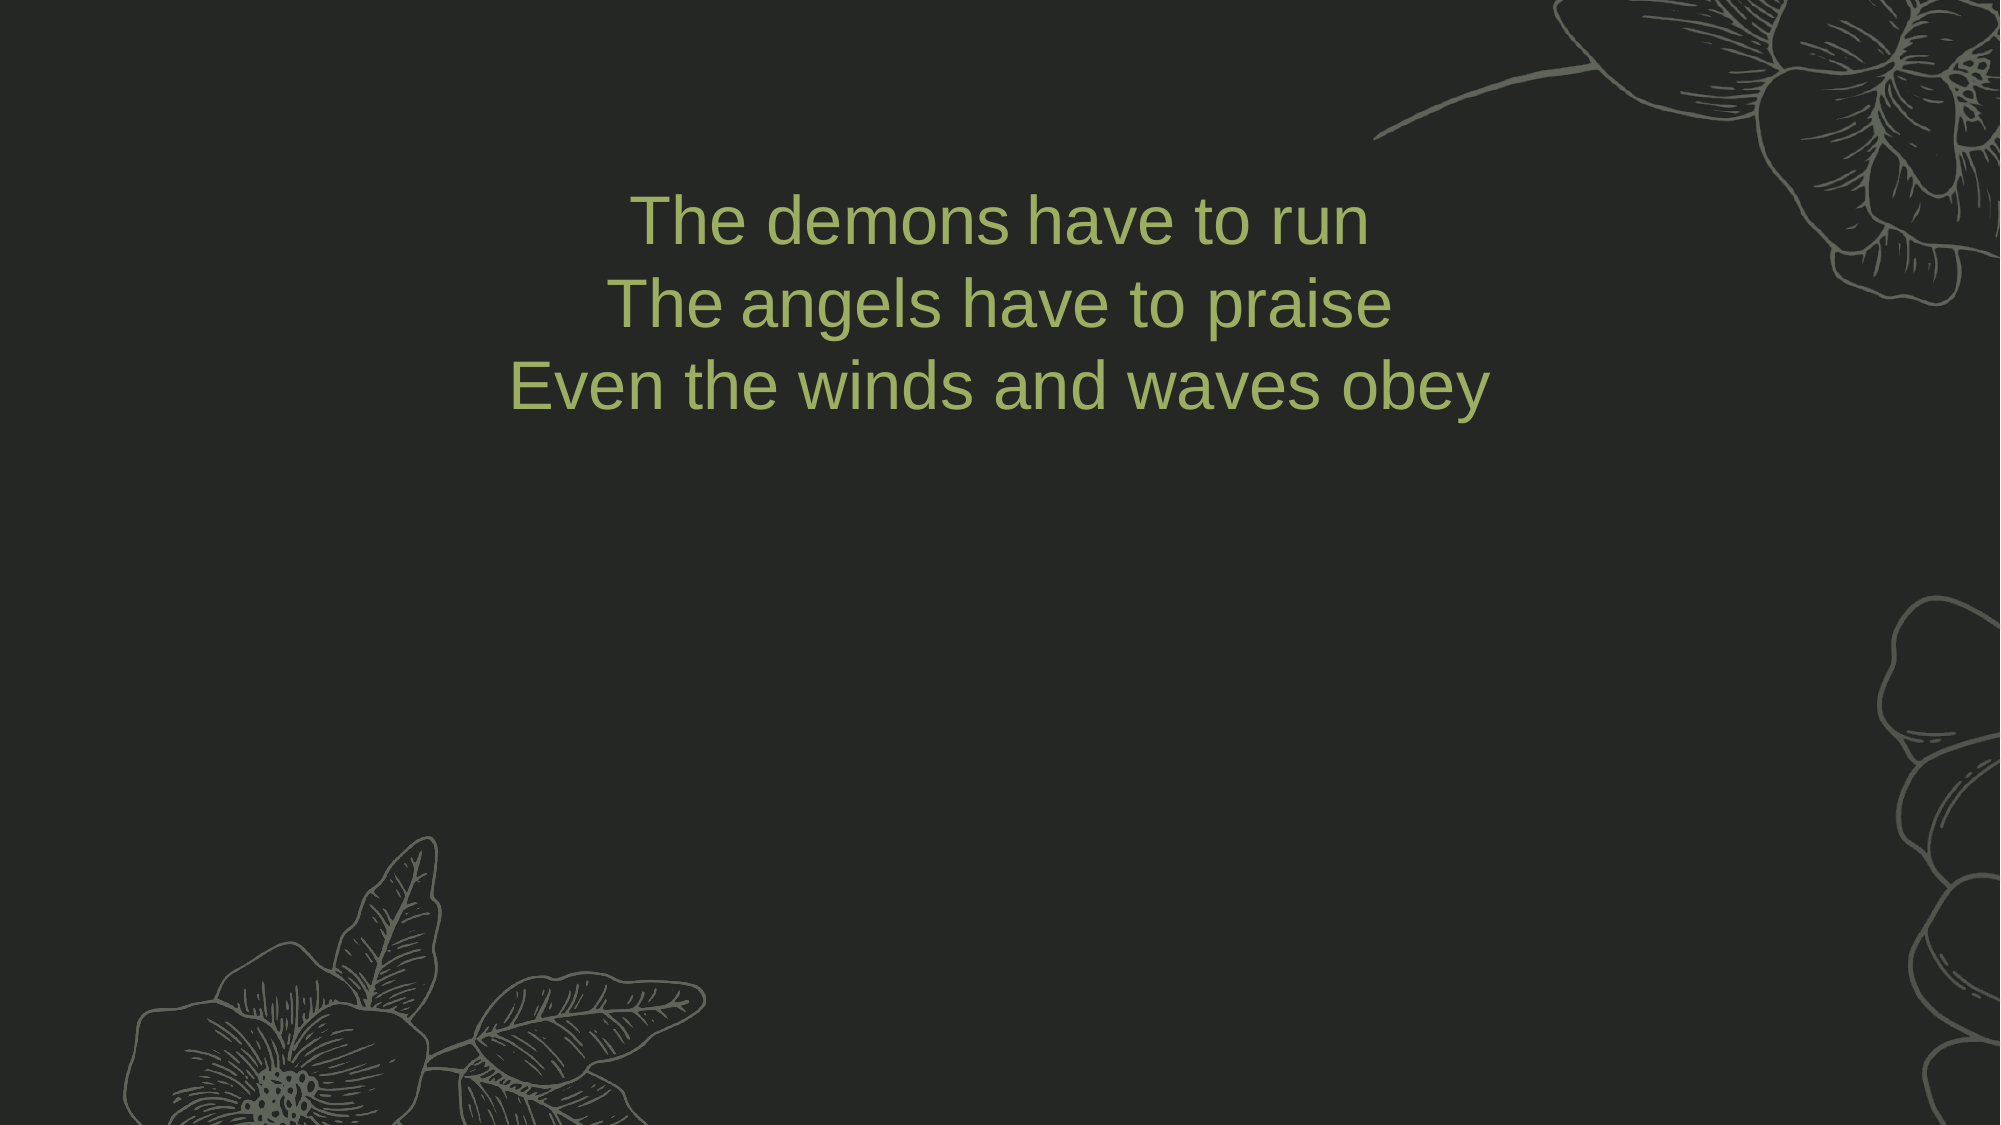

The demons have to run
The angels have to praise
Even the winds and waves obey